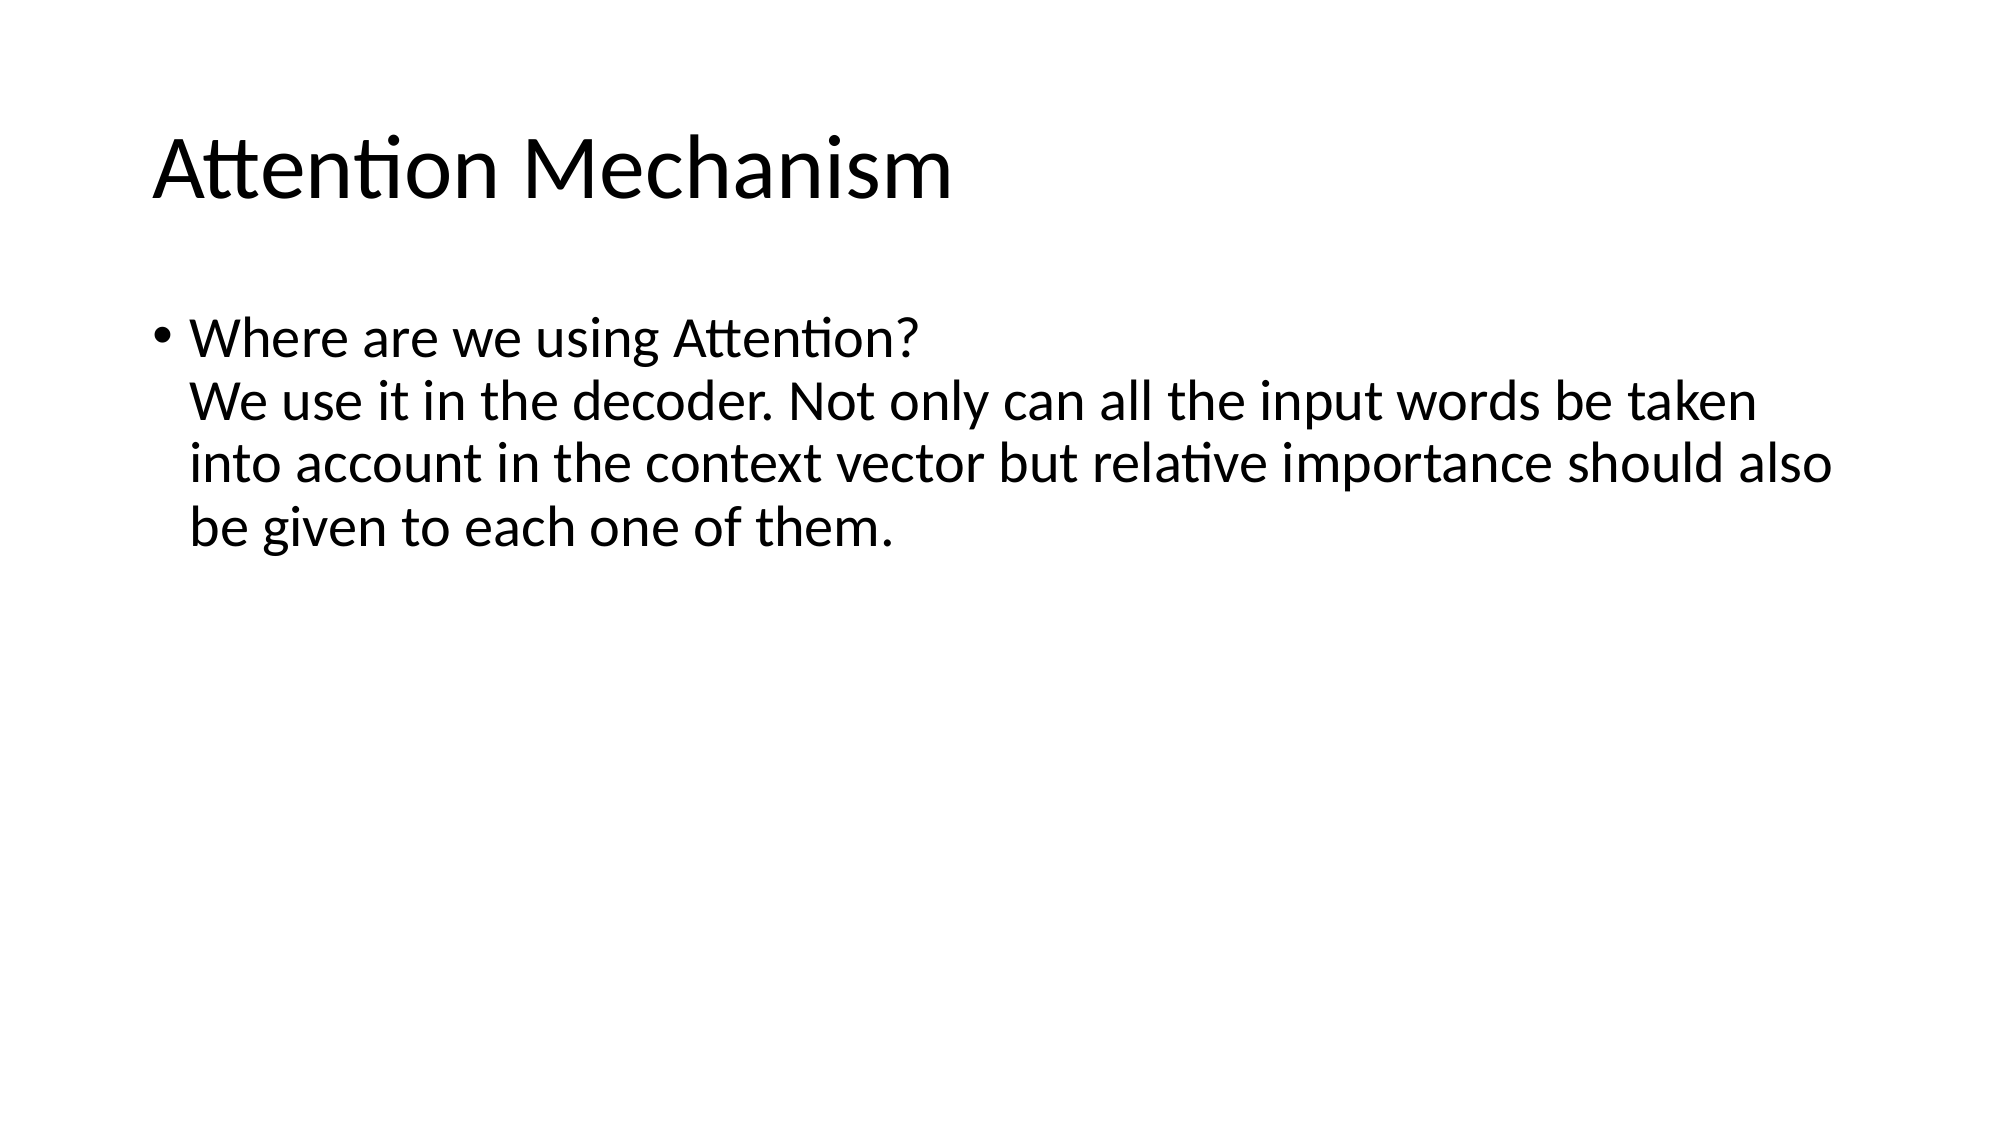

Attention Mechanism
Where are we using Attention?
We use it in the decoder. Not only can all the input words be taken into account in the context vector but relative importance should also be given to each one of them.